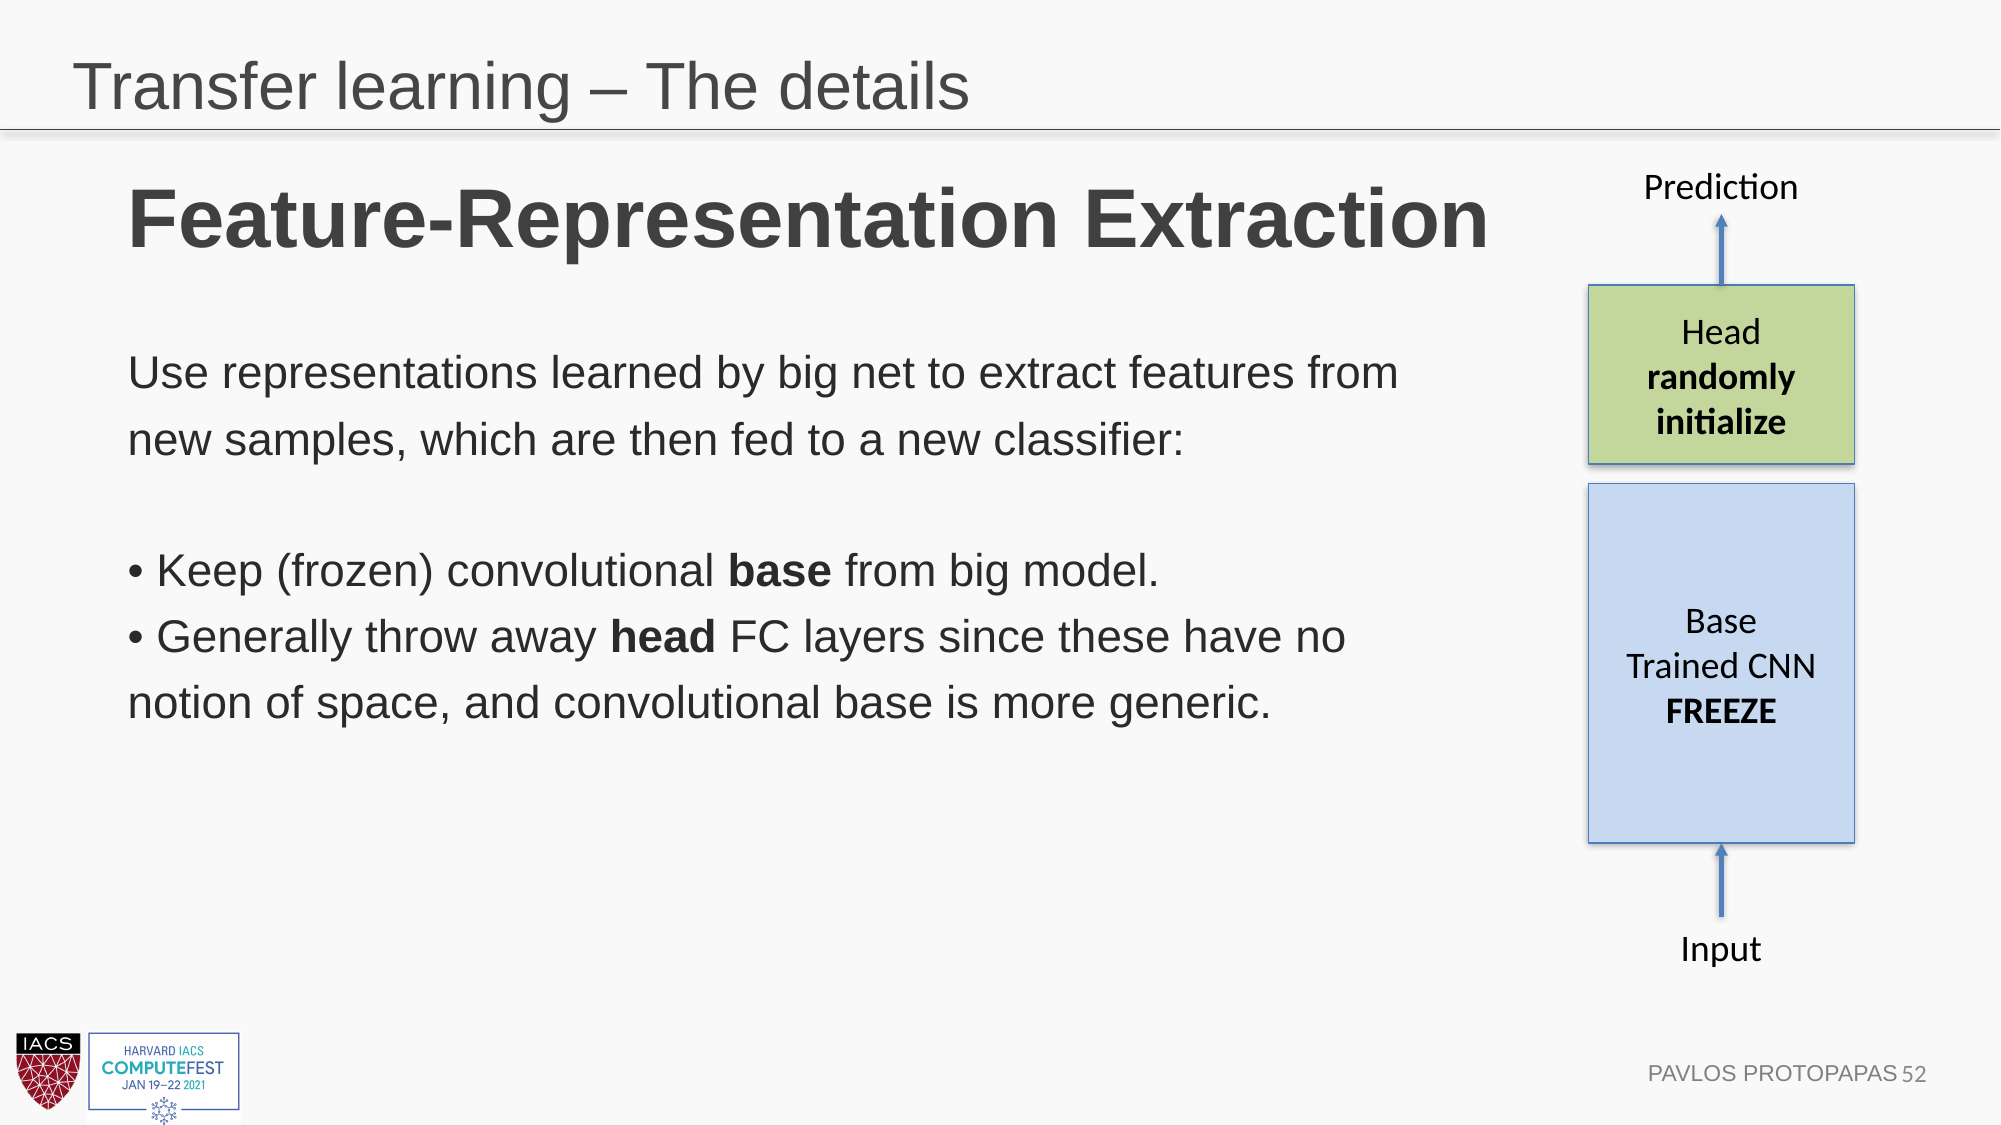

# Transfer learning – The details
Prediction
Feature-Representation Extraction
Head
randomly initialize
Use representations learned by big net to extract features from new samples, which are then fed to a new classifier:

• Keep (frozen) convolutional base from big model.
• Generally throw away head FC layers since these have no notion of space, and convolutional base is more generic.
Base
Trained CNN
FREEZE
Input
52